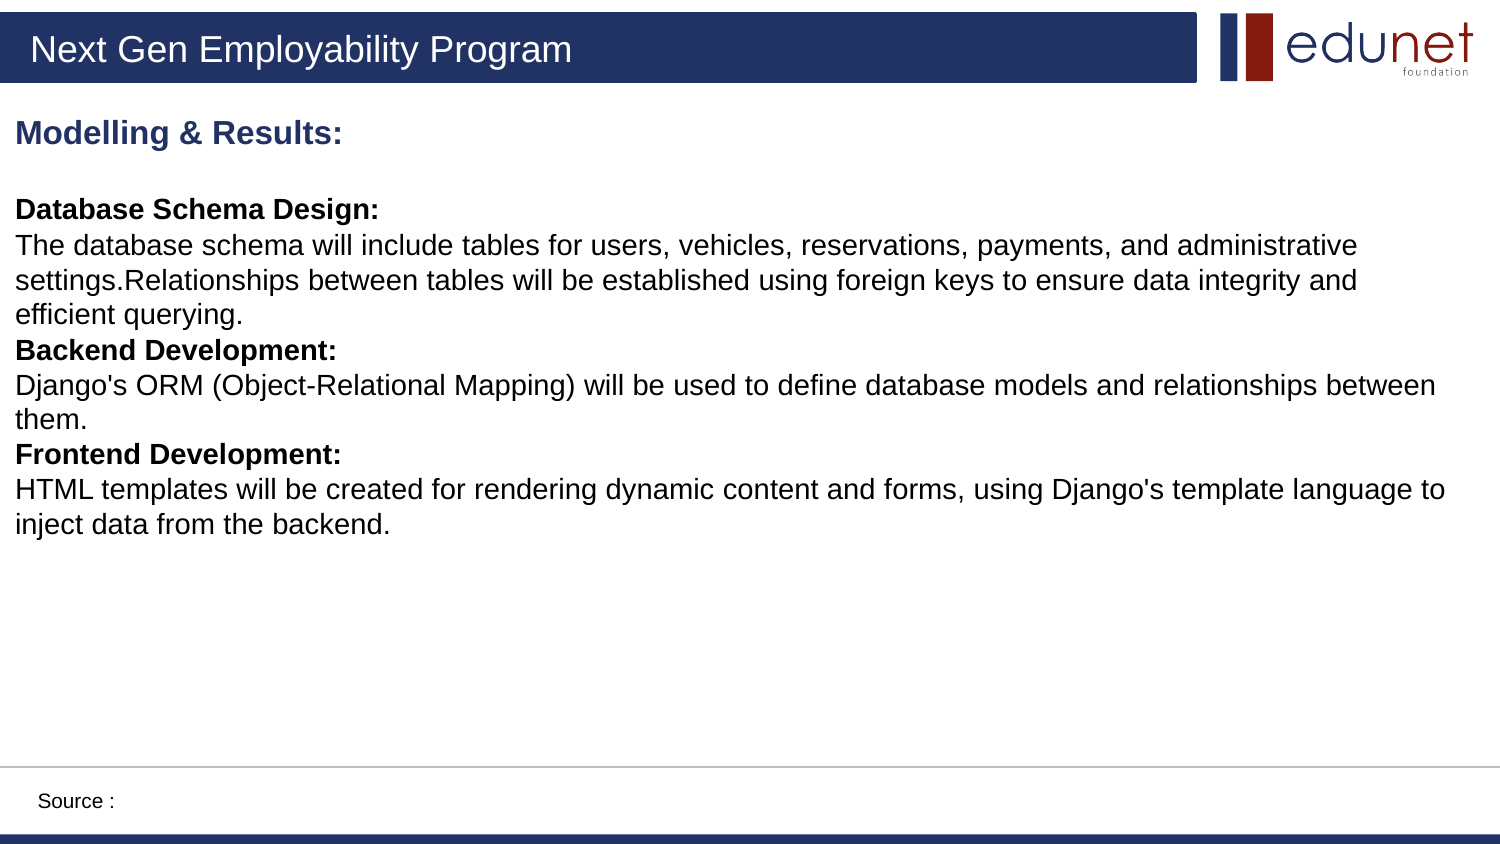

Modelling & Results:
Database Schema Design:
The database schema will include tables for users, vehicles, reservations, payments, and administrative settings.Relationships between tables will be established using foreign keys to ensure data integrity and efficient querying.
Backend Development:
Django's ORM (Object-Relational Mapping) will be used to define database models and relationships between them.
Frontend Development:
HTML templates will be created for rendering dynamic content and forms, using Django's template language to inject data from the backend.
Source :